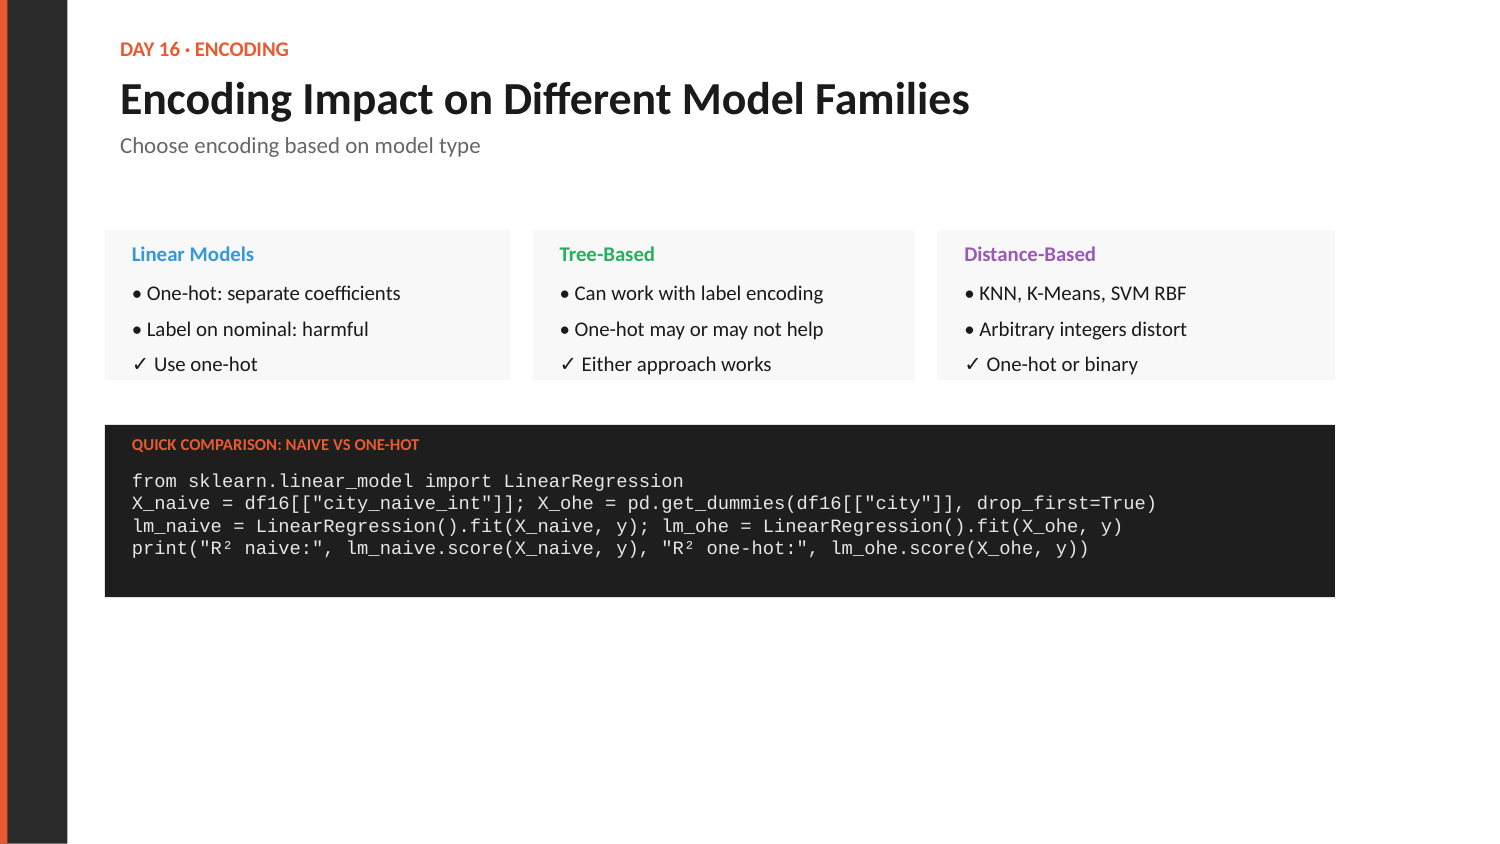

DAY 16 · ENCODING
Encoding Impact on Different Model Families
Choose encoding based on model type

Linear Models
Tree-Based
Distance-Based
• One-hot: separate coefficients
• Label on nominal: harmful
✓ Use one-hot
• Can work with label encoding
• One-hot may or may not help
✓ Either approach works
• KNN, K-Means, SVM RBF
• Arbitrary integers distort
✓ One-hot or binary

QUICK COMPARISON: NAIVE VS ONE-HOT
from sklearn.linear_model import LinearRegression
X_naive = df16[["city_naive_int"]]; X_ohe = pd.get_dummies(df16[["city"]], drop_first=True)
lm_naive = LinearRegression().fit(X_naive, y); lm_ohe = LinearRegression().fit(X_ohe, y)
print("R² naive:", lm_naive.score(X_naive, y), "R² one-hot:", lm_ohe.score(X_ohe, y))